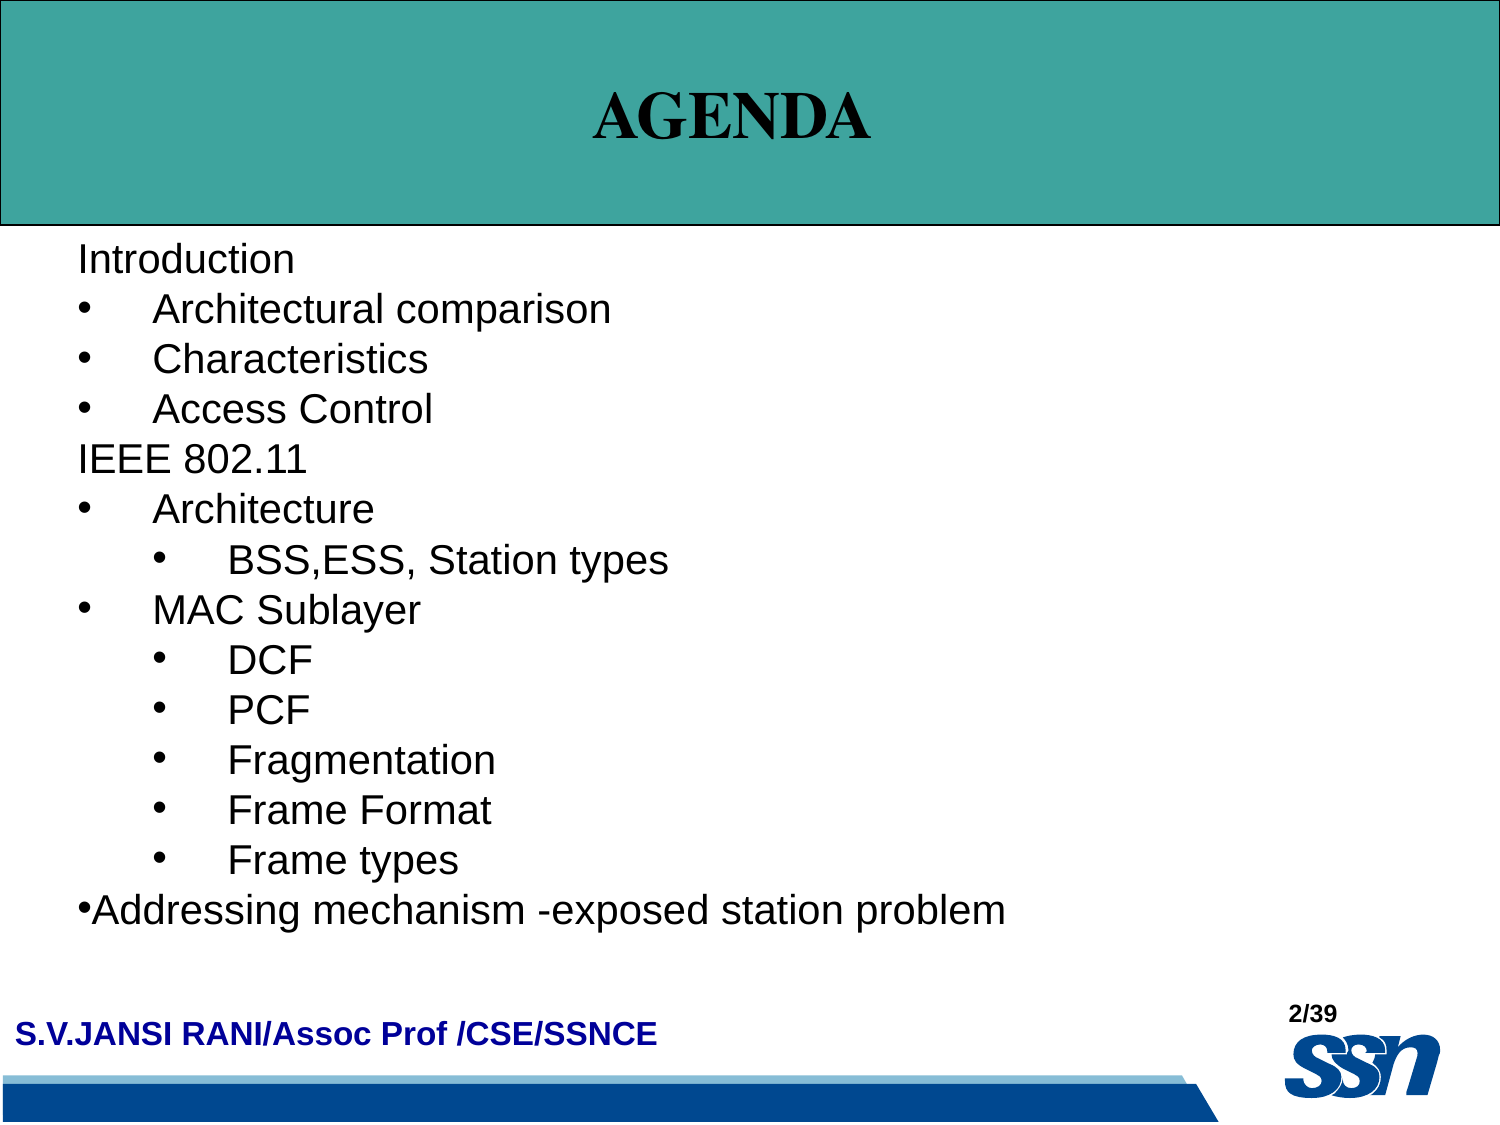

AGENDA
Introduction
Architectural comparison
Characteristics
Access Control
IEEE 802.11
Architecture
BSS,ESS, Station types
MAC Sublayer
DCF
PCF
Fragmentation
Frame Format
Frame types
Addressing mechanism -exposed station problem